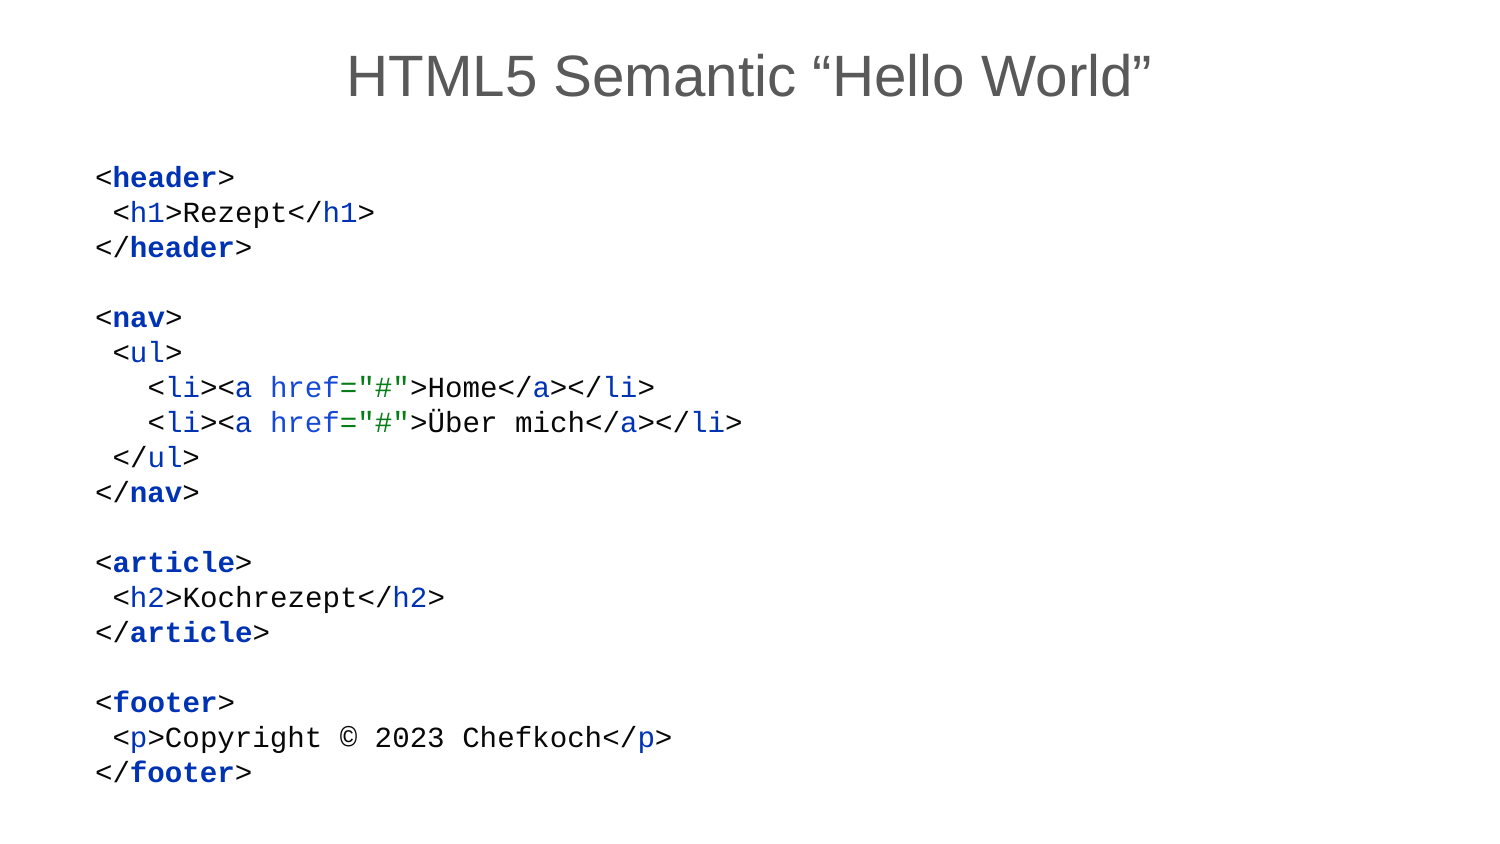

# HTML5 Semantic “Hello World”
<header>
 <h1>Rezept</h1>
</header>

<nav>
 <ul>
   <li><a href="#">Home</a></li>
   <li><a href="#">Über mich</a></li>
 </ul>
</nav>

<article>
 <h2>Kochrezept</h2>
</article>

<footer>
 <p>Copyright © 2023 Chefkoch</p>
</footer>